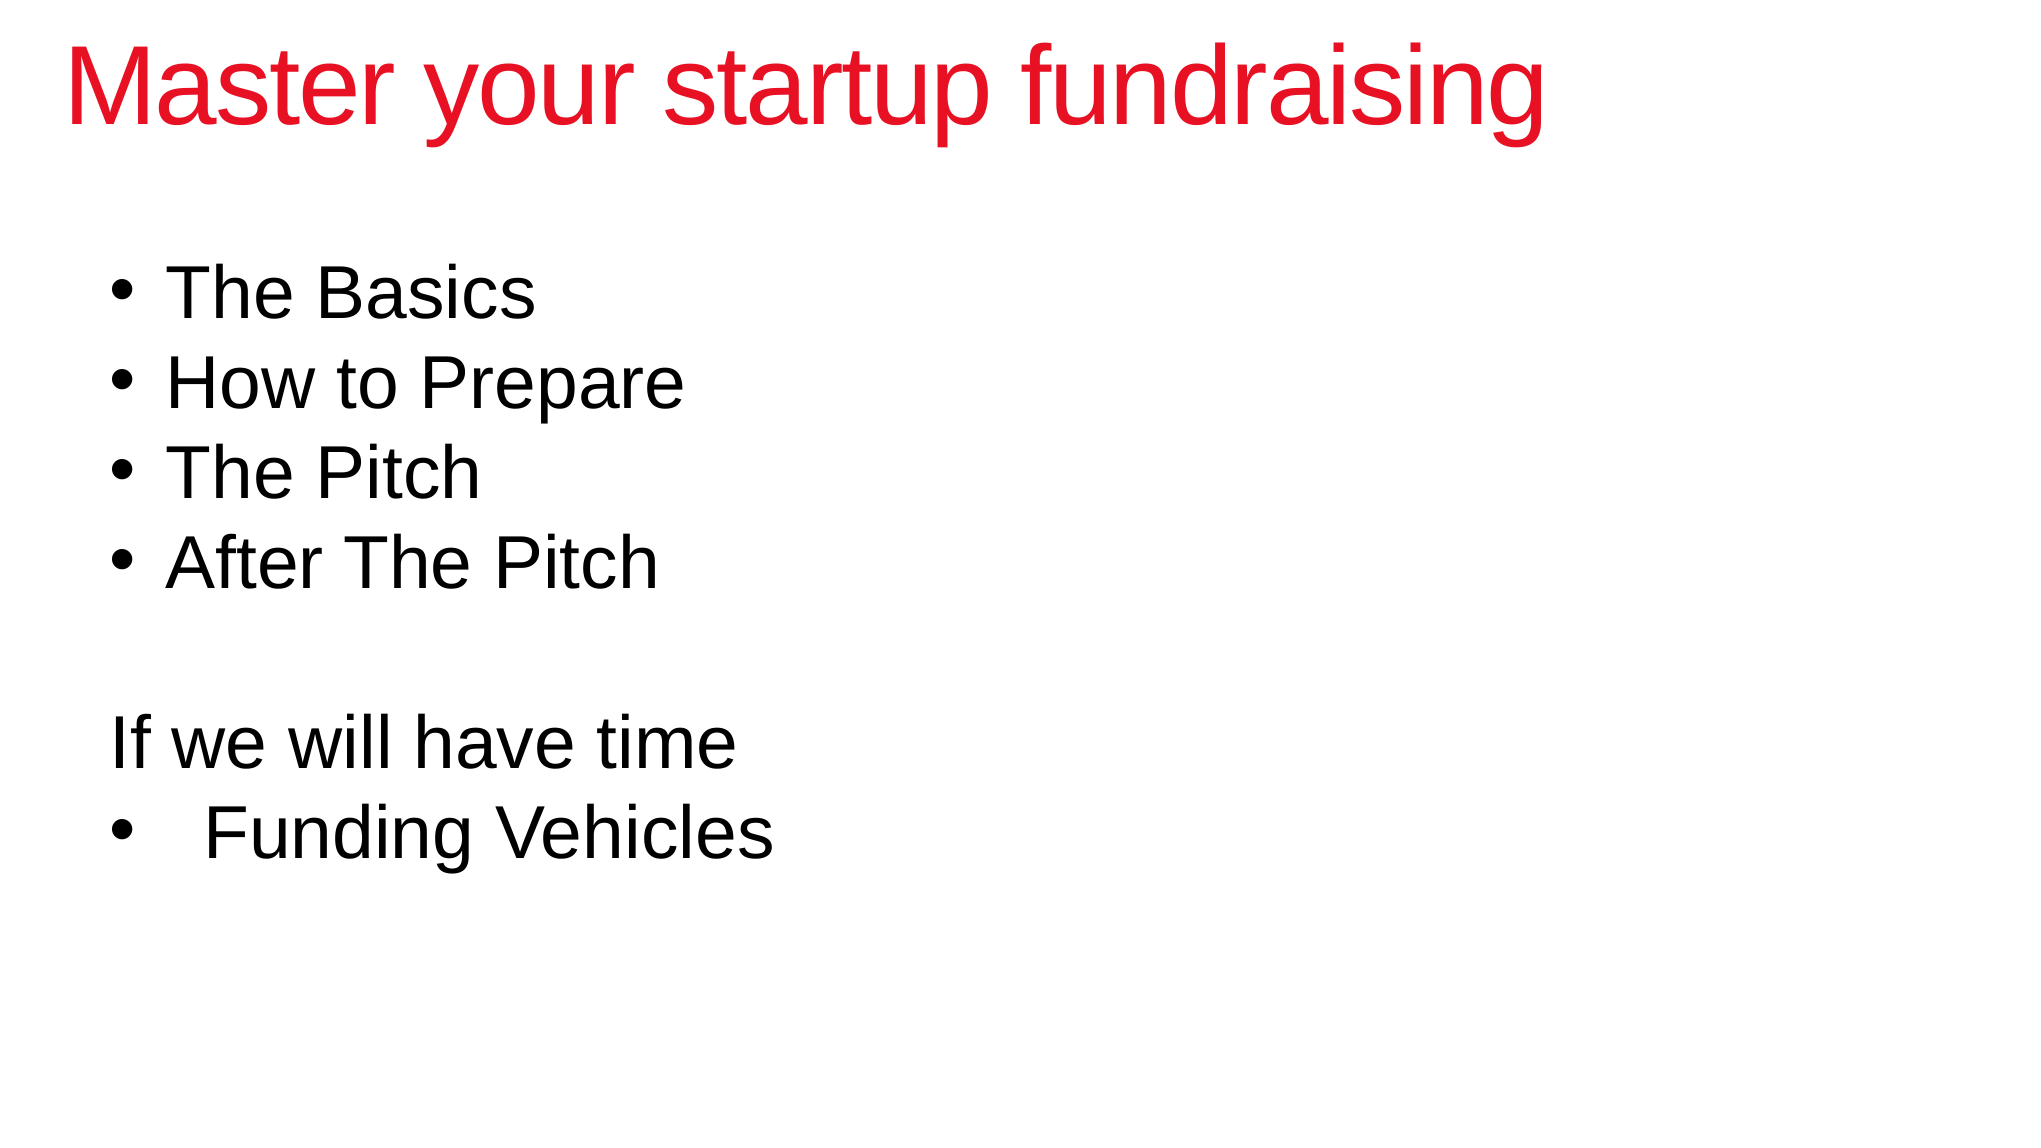

Master your startup fundraising
The Basics
How to Prepare
The Pitch
After The Pitch

If we will have time
Funding Vehicles
MICROSOFT CONFIDENTIAL. FOR INTERNAL DISCUSSIONS ONLY